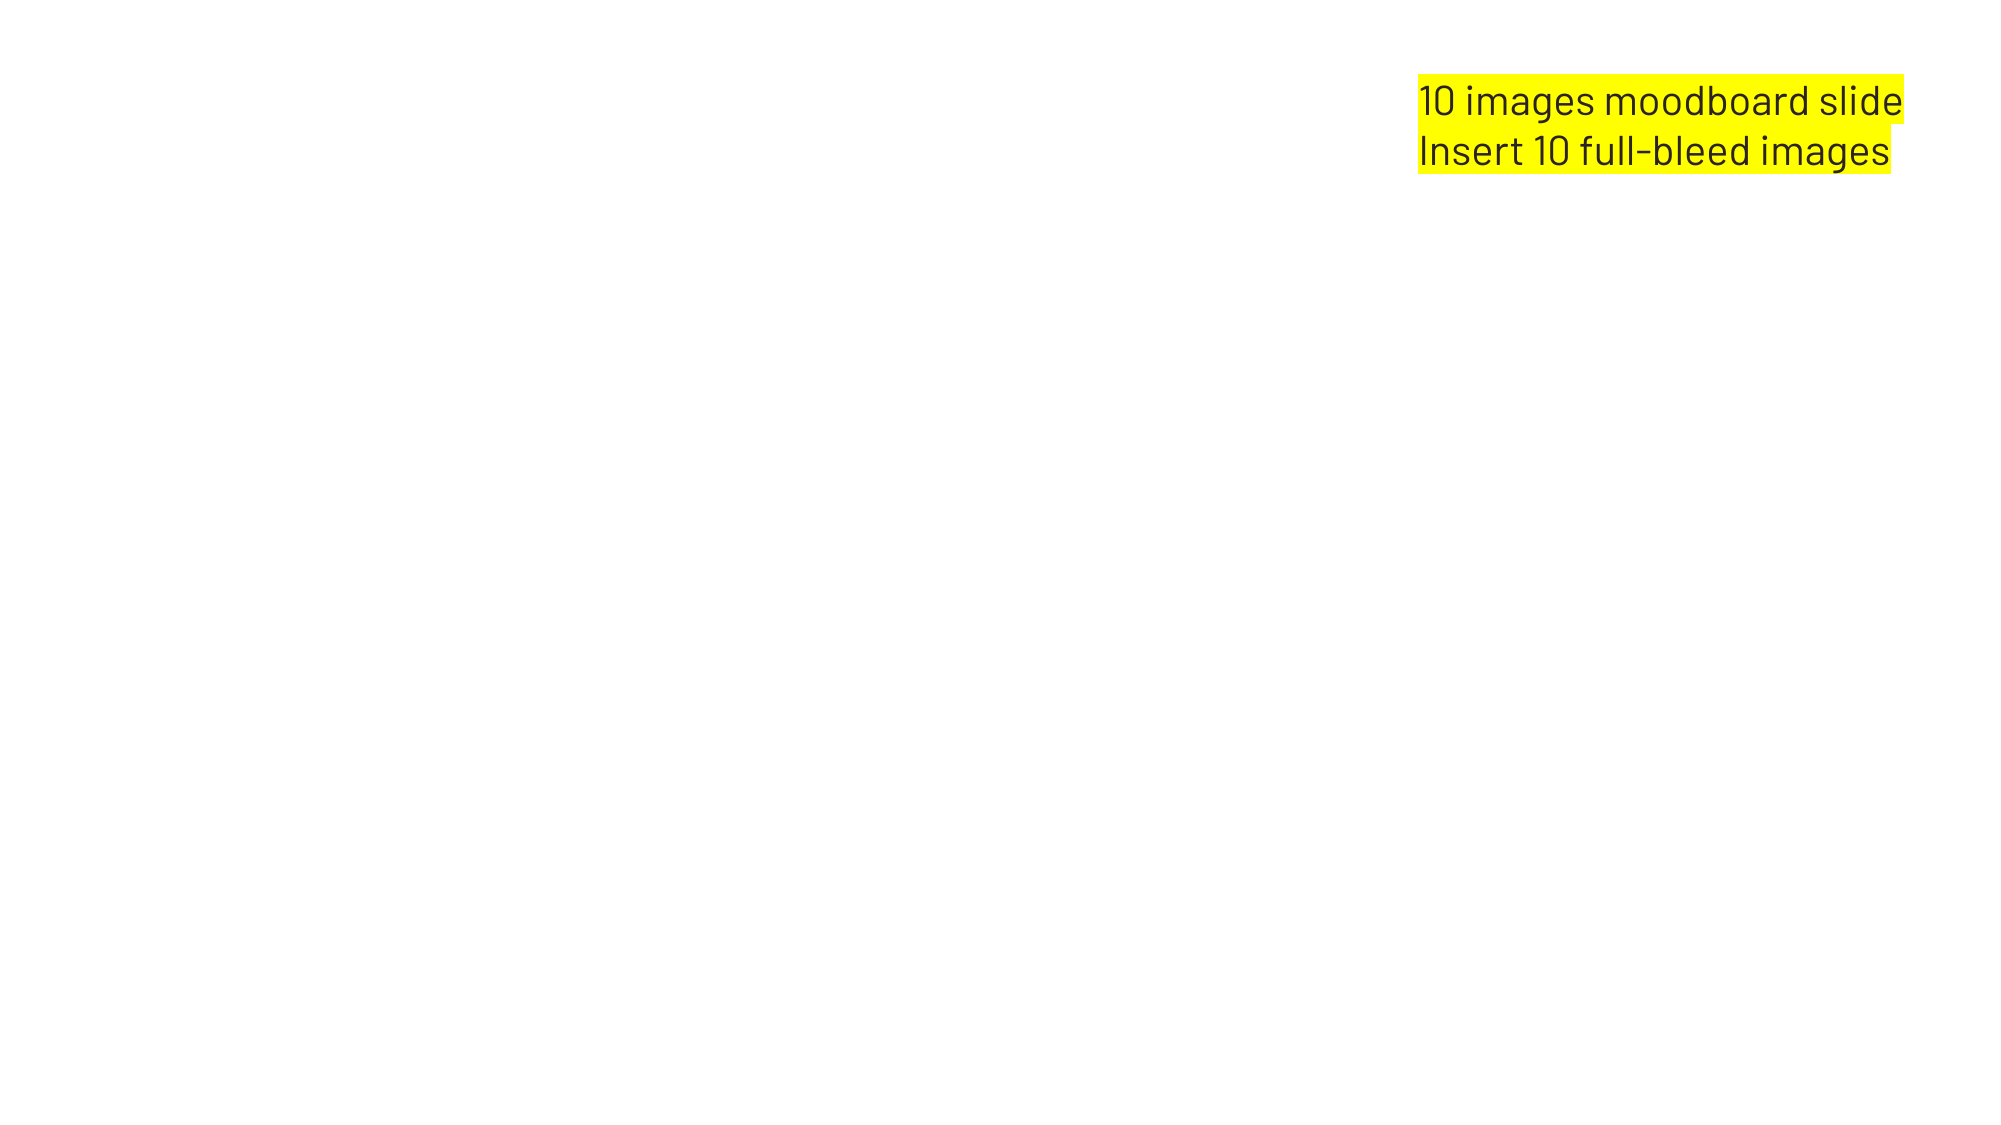

10 images moodboard slide
Insert 10 full-bleed images